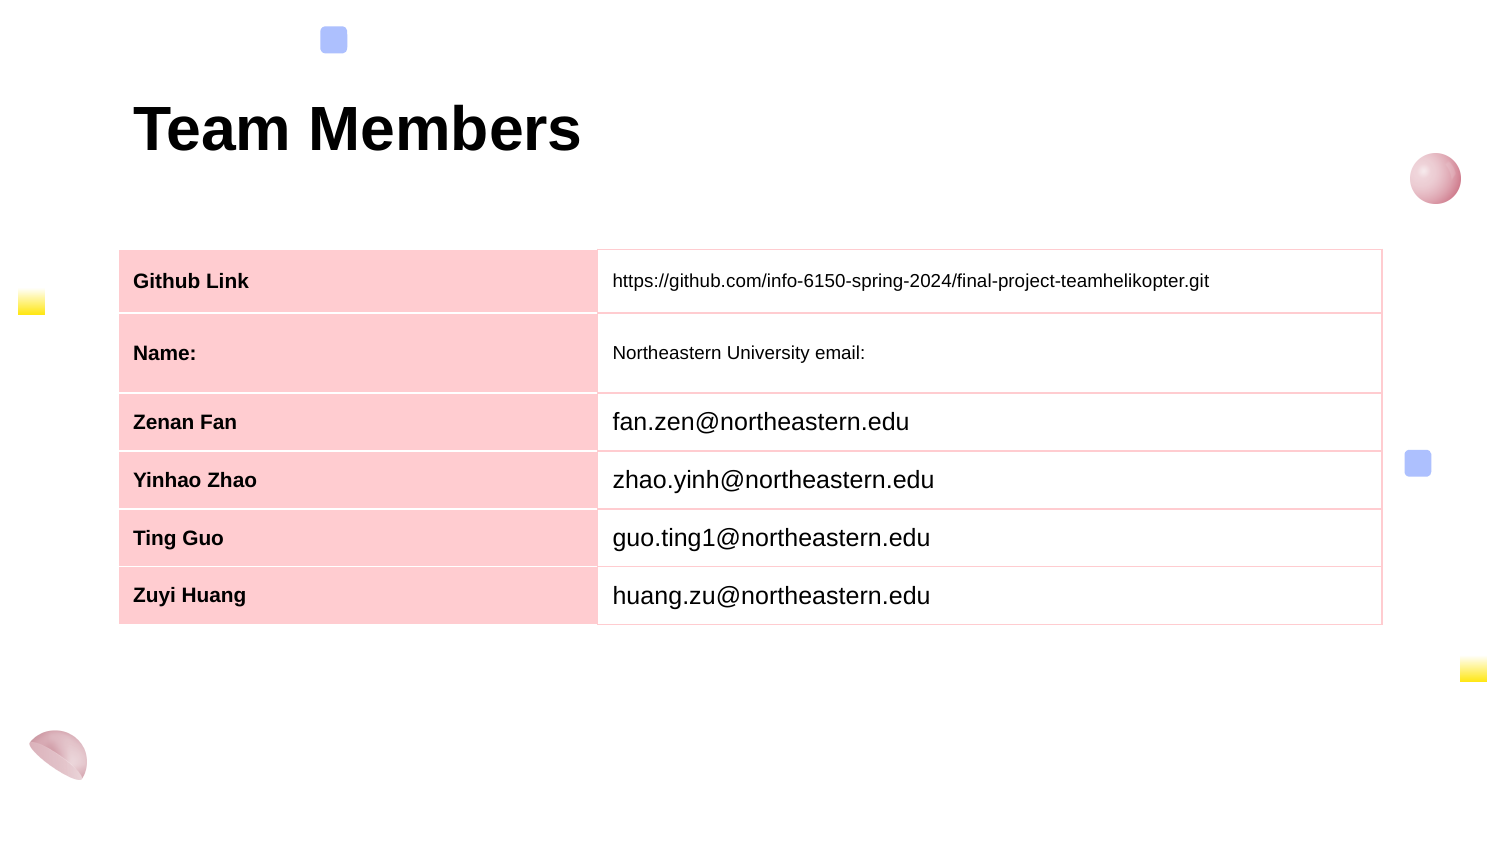

# Team Members
| Github Link | https://github.com/info-6150-spring-2024/final-project-teamhelikopter.git |
| --- | --- |
| Name: | Northeastern University email: |
| Zenan Fan | fan.zen@northeastern.edu |
| Yinhao Zhao | zhao.yinh@northeastern.edu |
| Ting Guo | guo.ting1@northeastern.edu |
| Zuyi Huang | huang.zu@northeastern.edu |